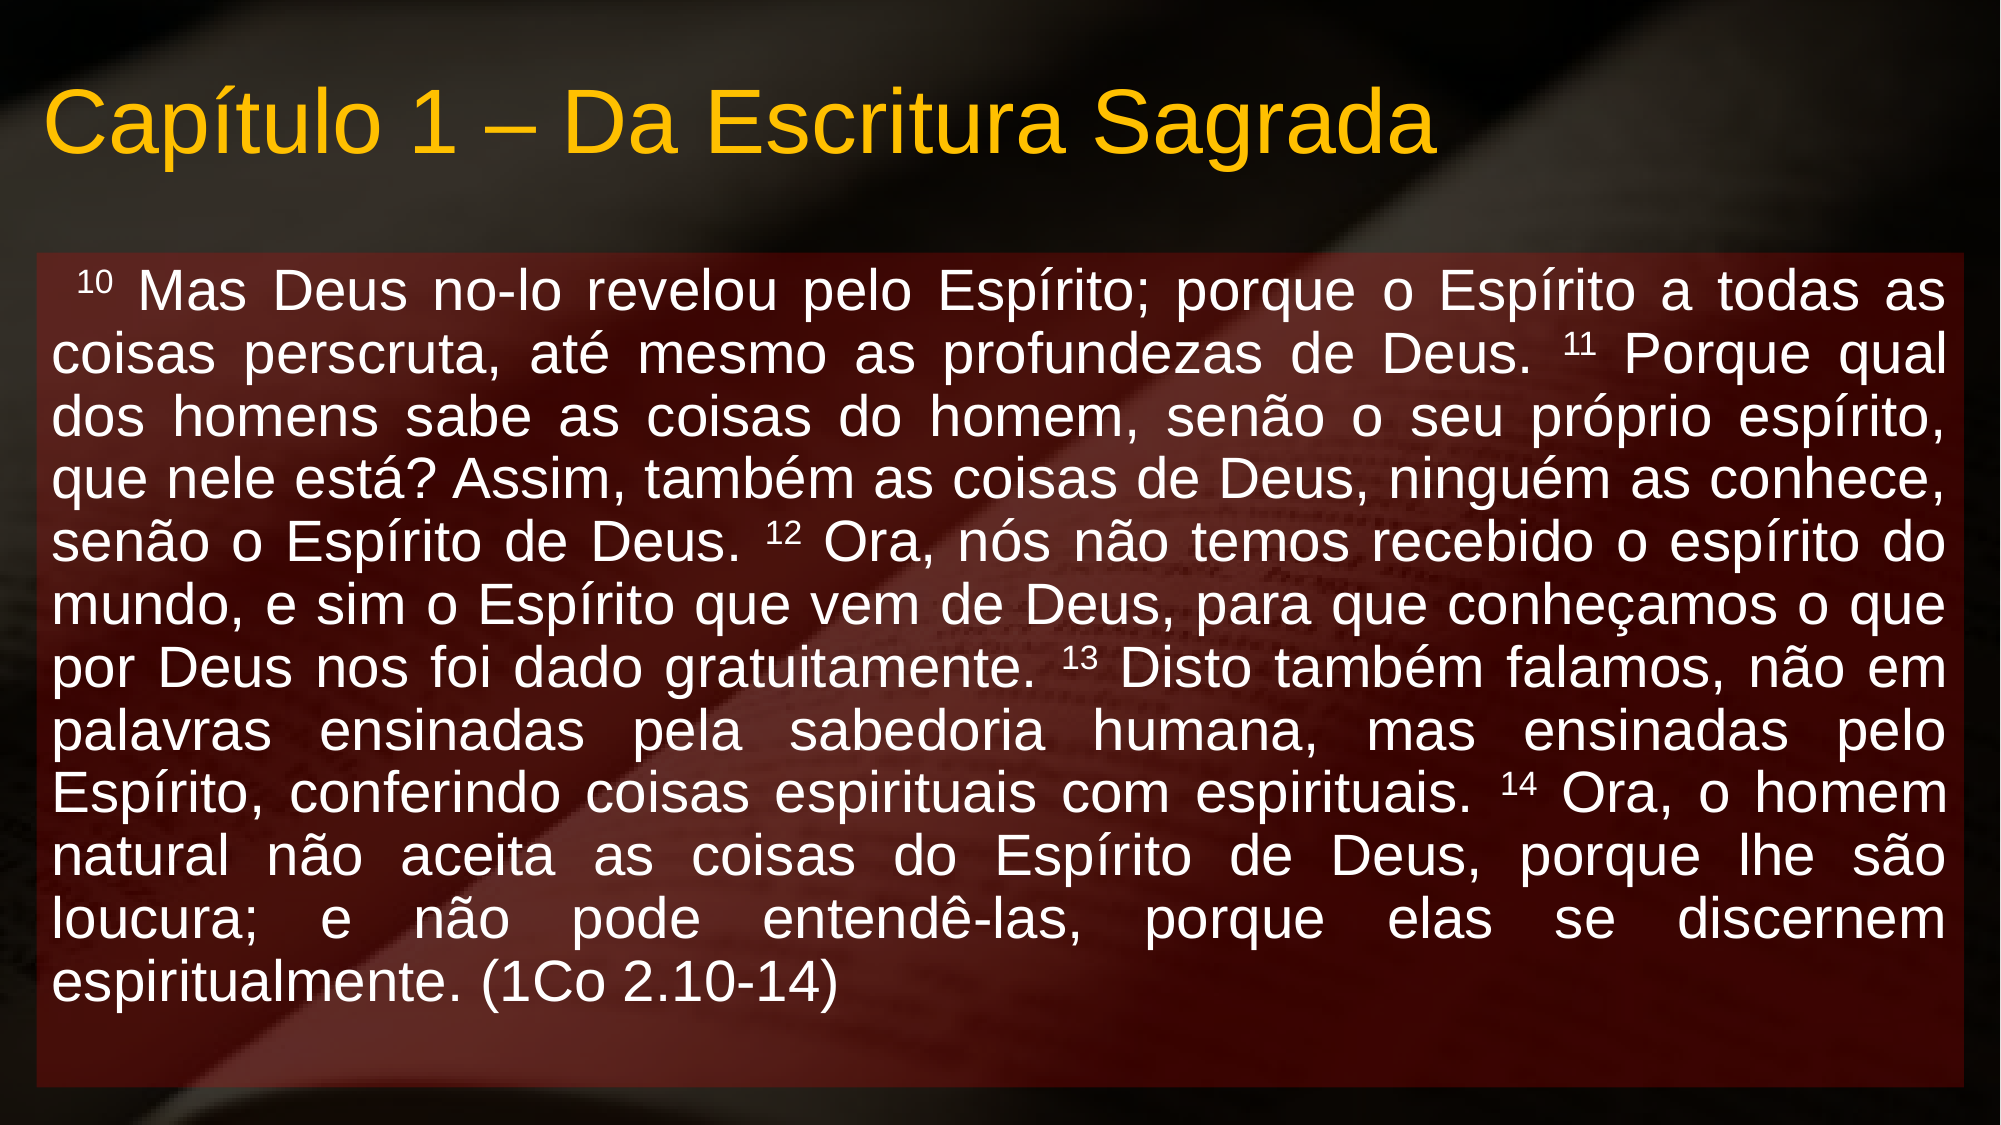

# Capítulo 1 – Da Escritura Sagrada
 10 Mas Deus no-lo revelou pelo Espírito; porque o Espírito a todas as coisas perscruta, até mesmo as profundezas de Deus. 11 Porque qual dos homens sabe as coisas do homem, senão o seu próprio espírito, que nele está? Assim, também as coisas de Deus, ninguém as conhece, senão o Espírito de Deus. 12 Ora, nós não temos recebido o espírito do mundo, e sim o Espírito que vem de Deus, para que conheçamos o que por Deus nos foi dado gratuitamente. 13 Disto também falamos, não em palavras ensinadas pela sabedoria humana, mas ensinadas pelo Espírito, conferindo coisas espirituais com espirituais. 14 Ora, o homem natural não aceita as coisas do Espírito de Deus, porque lhe são loucura; e não pode entendê-las, porque elas se discernem espiritualmente. (1Co 2.10-14)